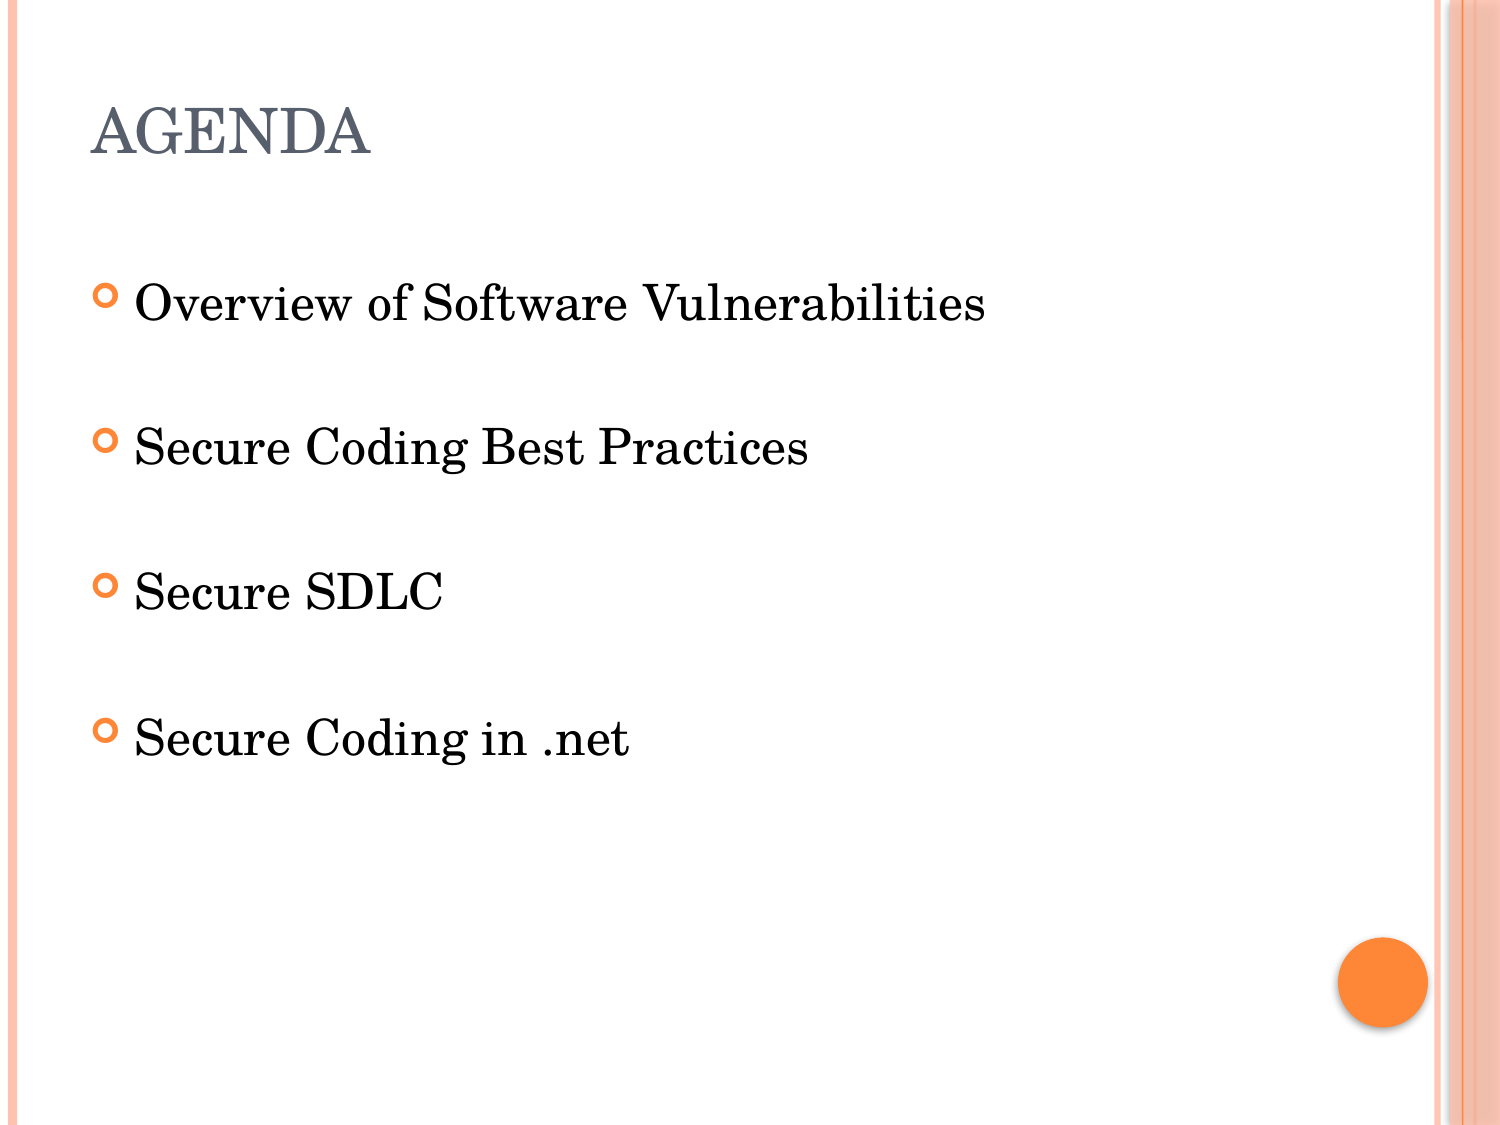

# Agenda
Overview of Software Vulnerabilities

Secure Coding Best Practices

Secure SDLC

Secure Coding in .net